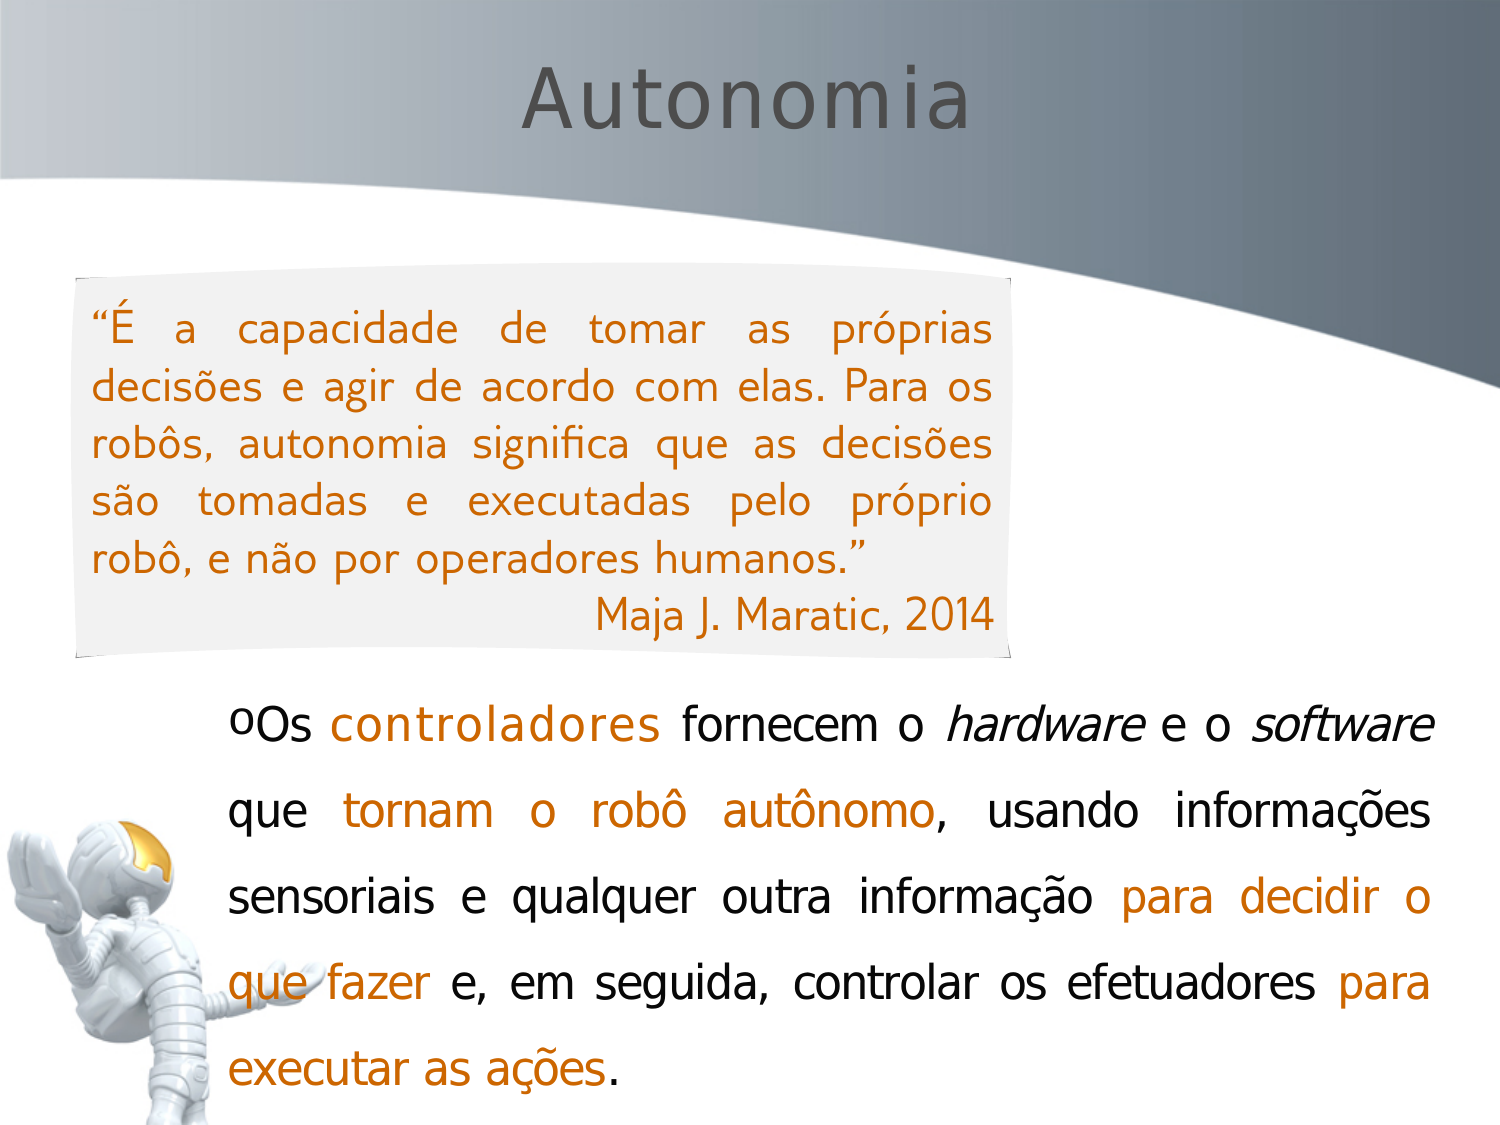

# Autonomia
“É a capacidade de tomar as próprias decisões e agir de acordo com elas. Para os robôs, autonomia significa que as decisões são tomadas e executadas pelo próprio robô, e não por operadores humanos.”
Maja J. Maratic, 2014
Os controladores fornecem o hardware e o software que tornam o robô autônomo, usando informações sensoriais e qualquer outra informação para decidir o que fazer e, em seguida, controlar os efetuadores para executar as ações.